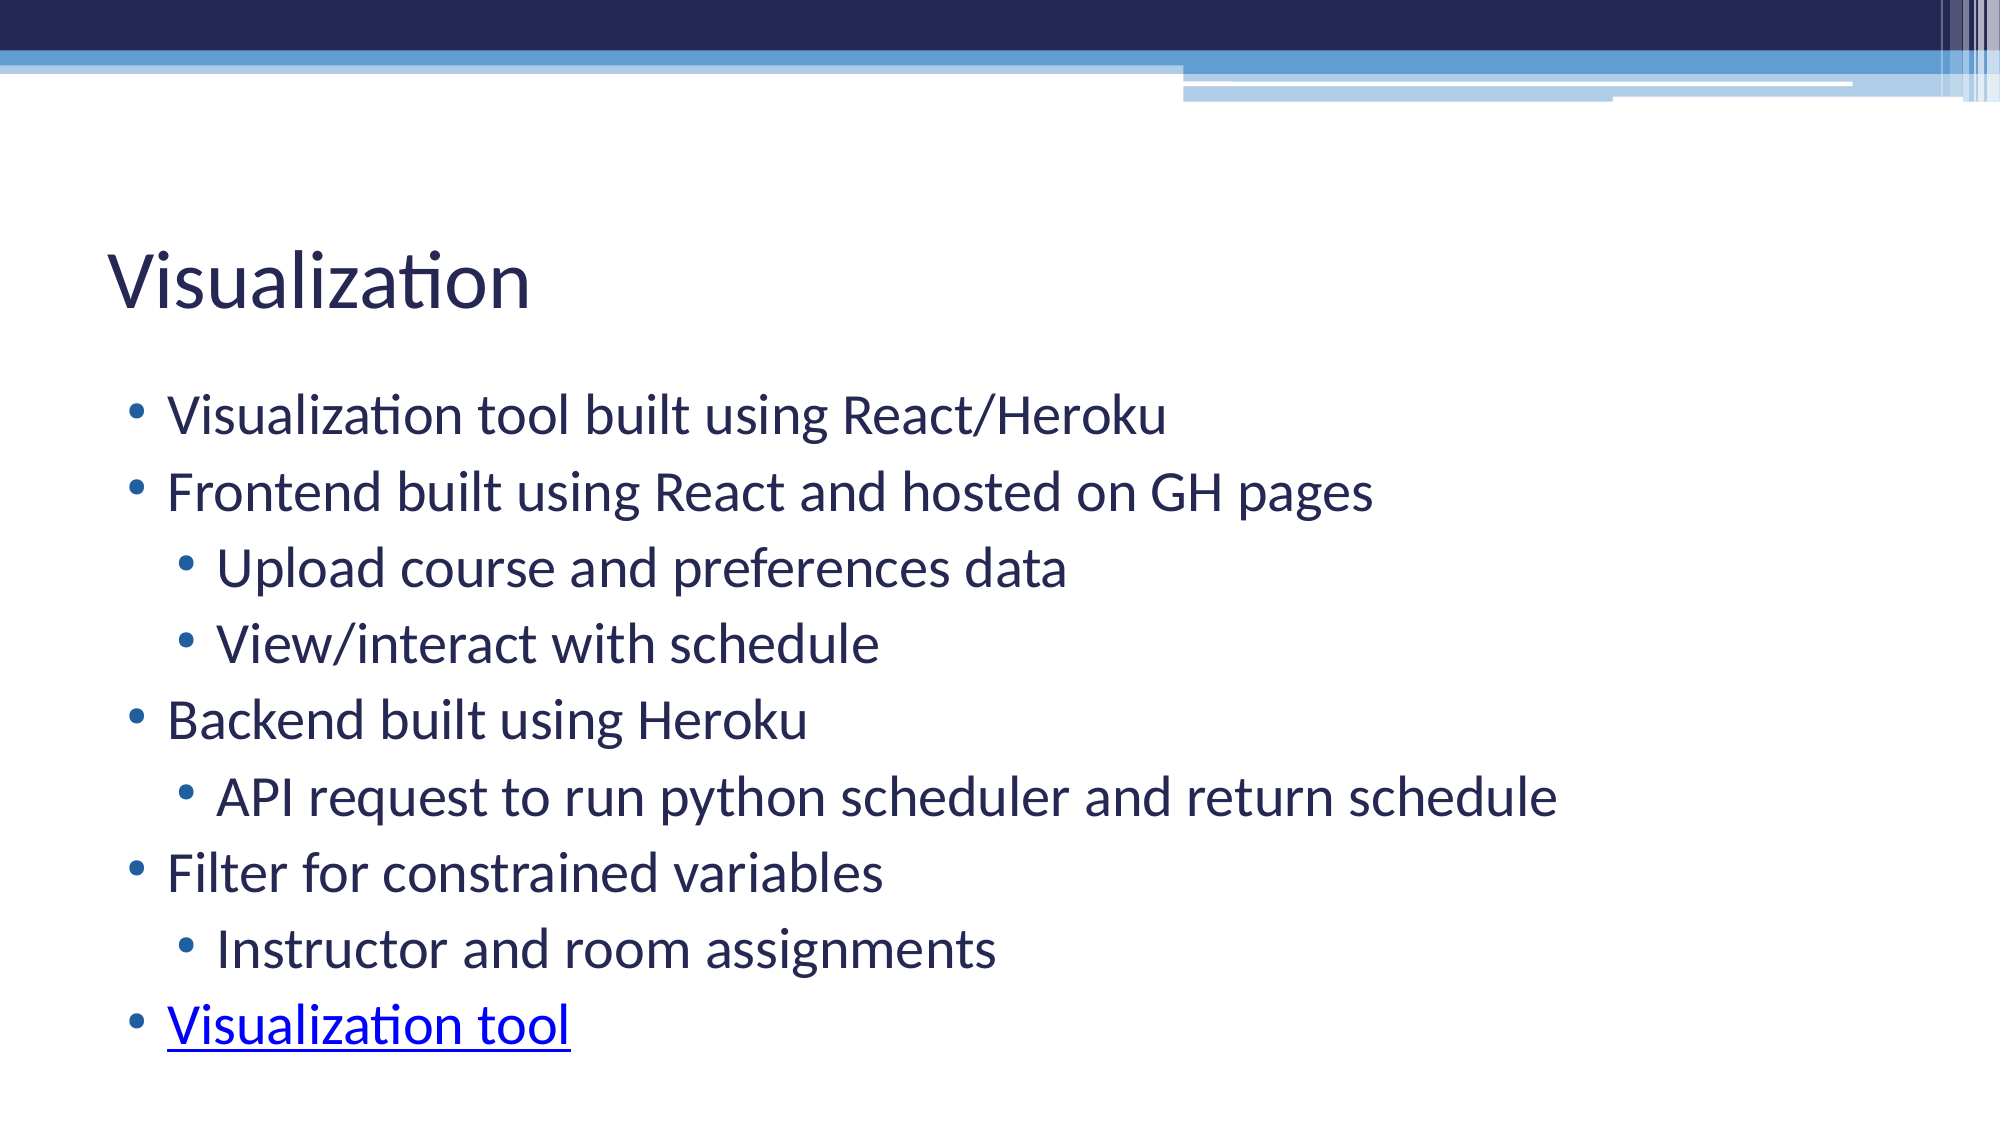

# Visualization
Visualization tool built using React/Heroku
Frontend built using React and hosted on GH pages
Upload course and preferences data
View/interact with schedule
Backend built using Heroku
API request to run python scheduler and return schedule
Filter for constrained variables
Instructor and room assignments
Visualization tool